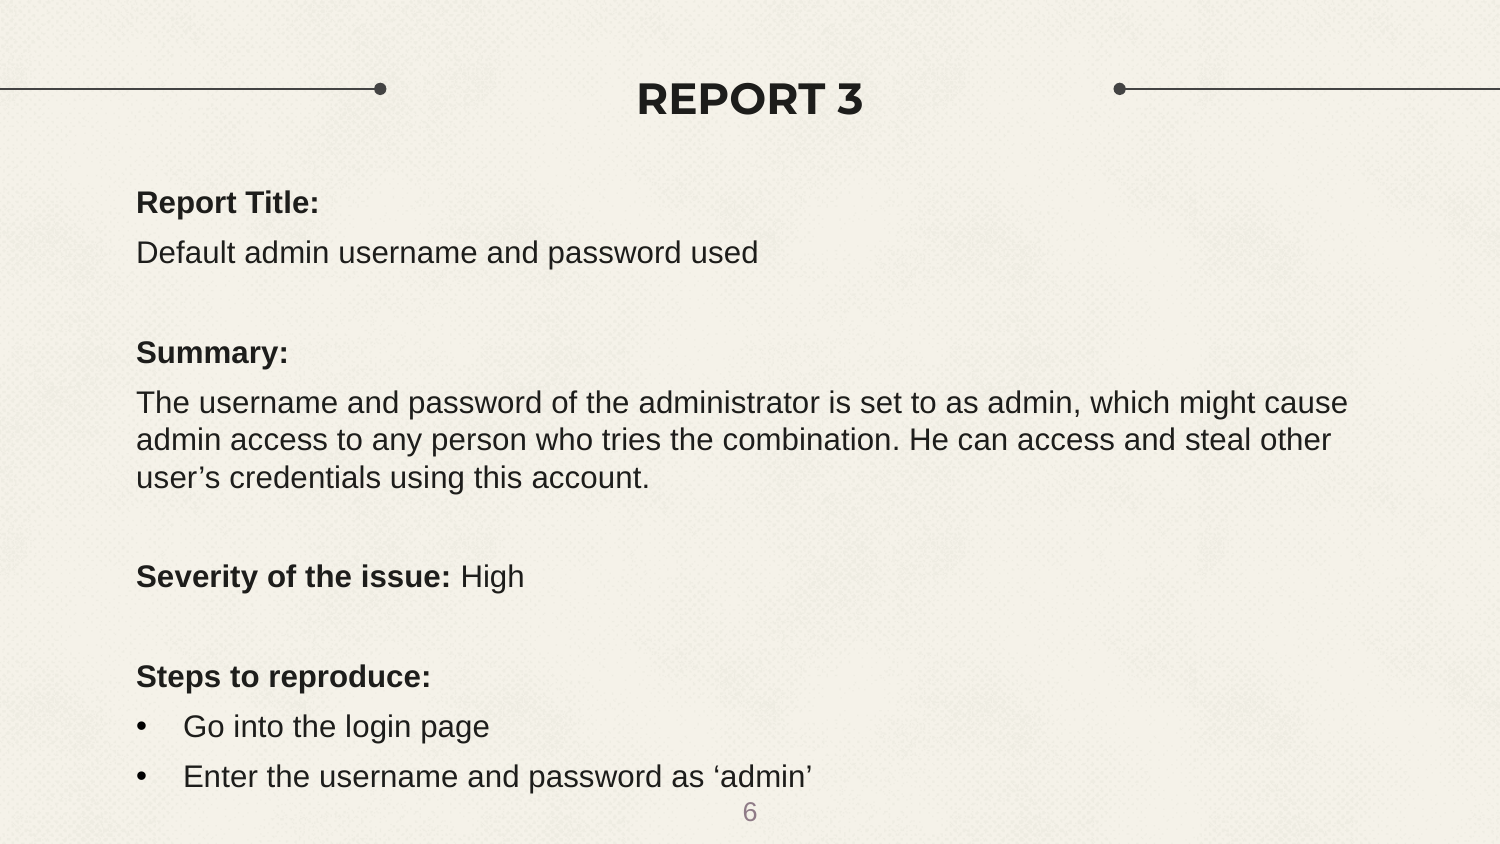

# REPORT 3
Report Title:
Default admin username and password used

Summary:
The username and password of the administrator is set to as admin, which might cause admin access to any person who tries the combination. He can access and steal other user’s credentials using this account.

Severity of the issue: High

Steps to reproduce:
Go into the login page
Enter the username and password as ‘admin’

6